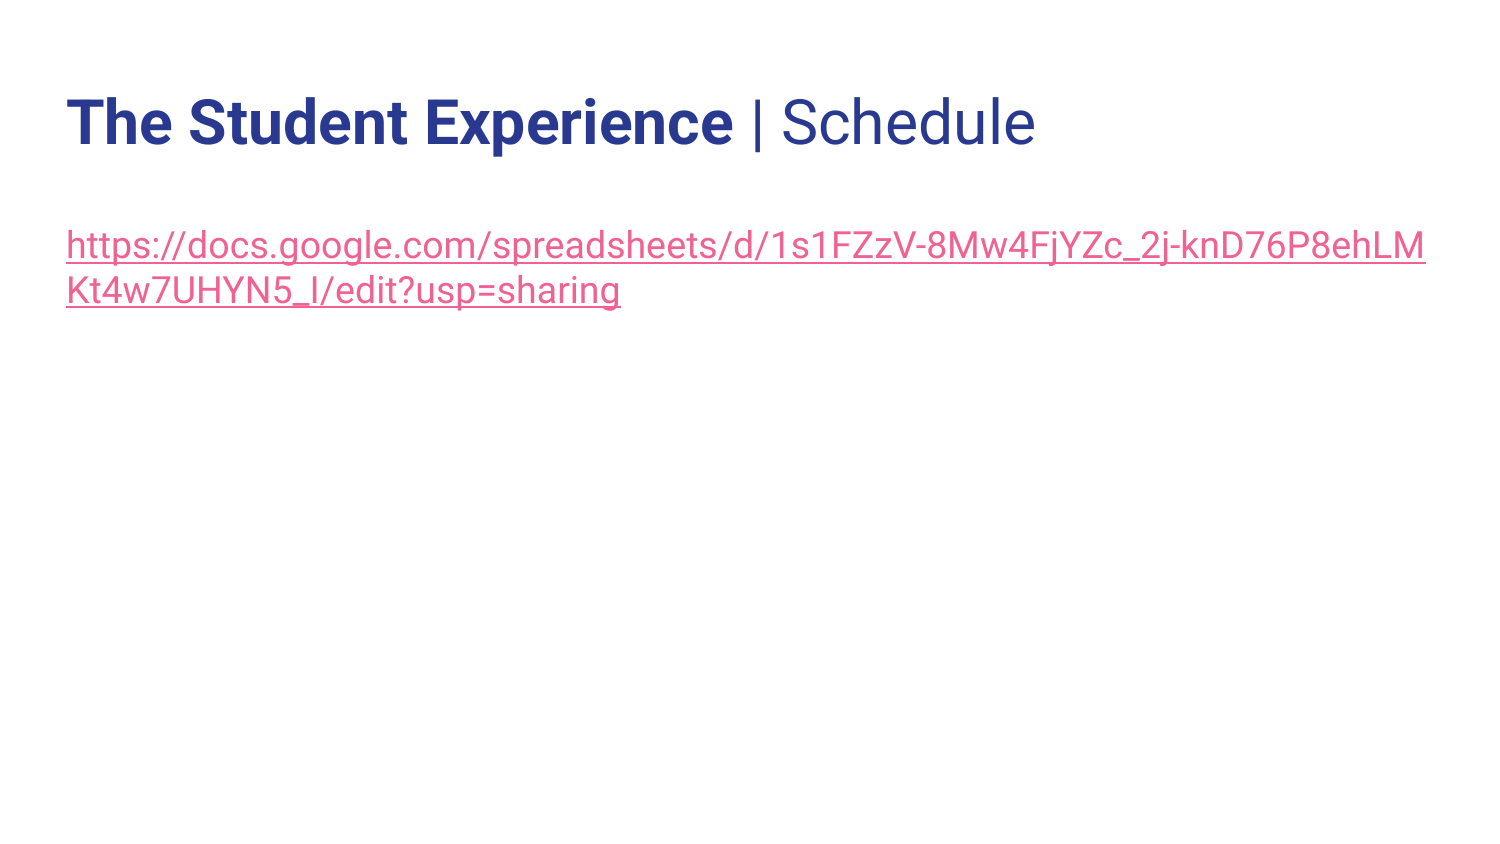

# The Student Experience | Schedule
https://docs.google.com/spreadsheets/d/1s1FZzV-8Mw4FjYZc_2j-knD76P8ehLMKt4w7UHYN5_I/edit?usp=sharing